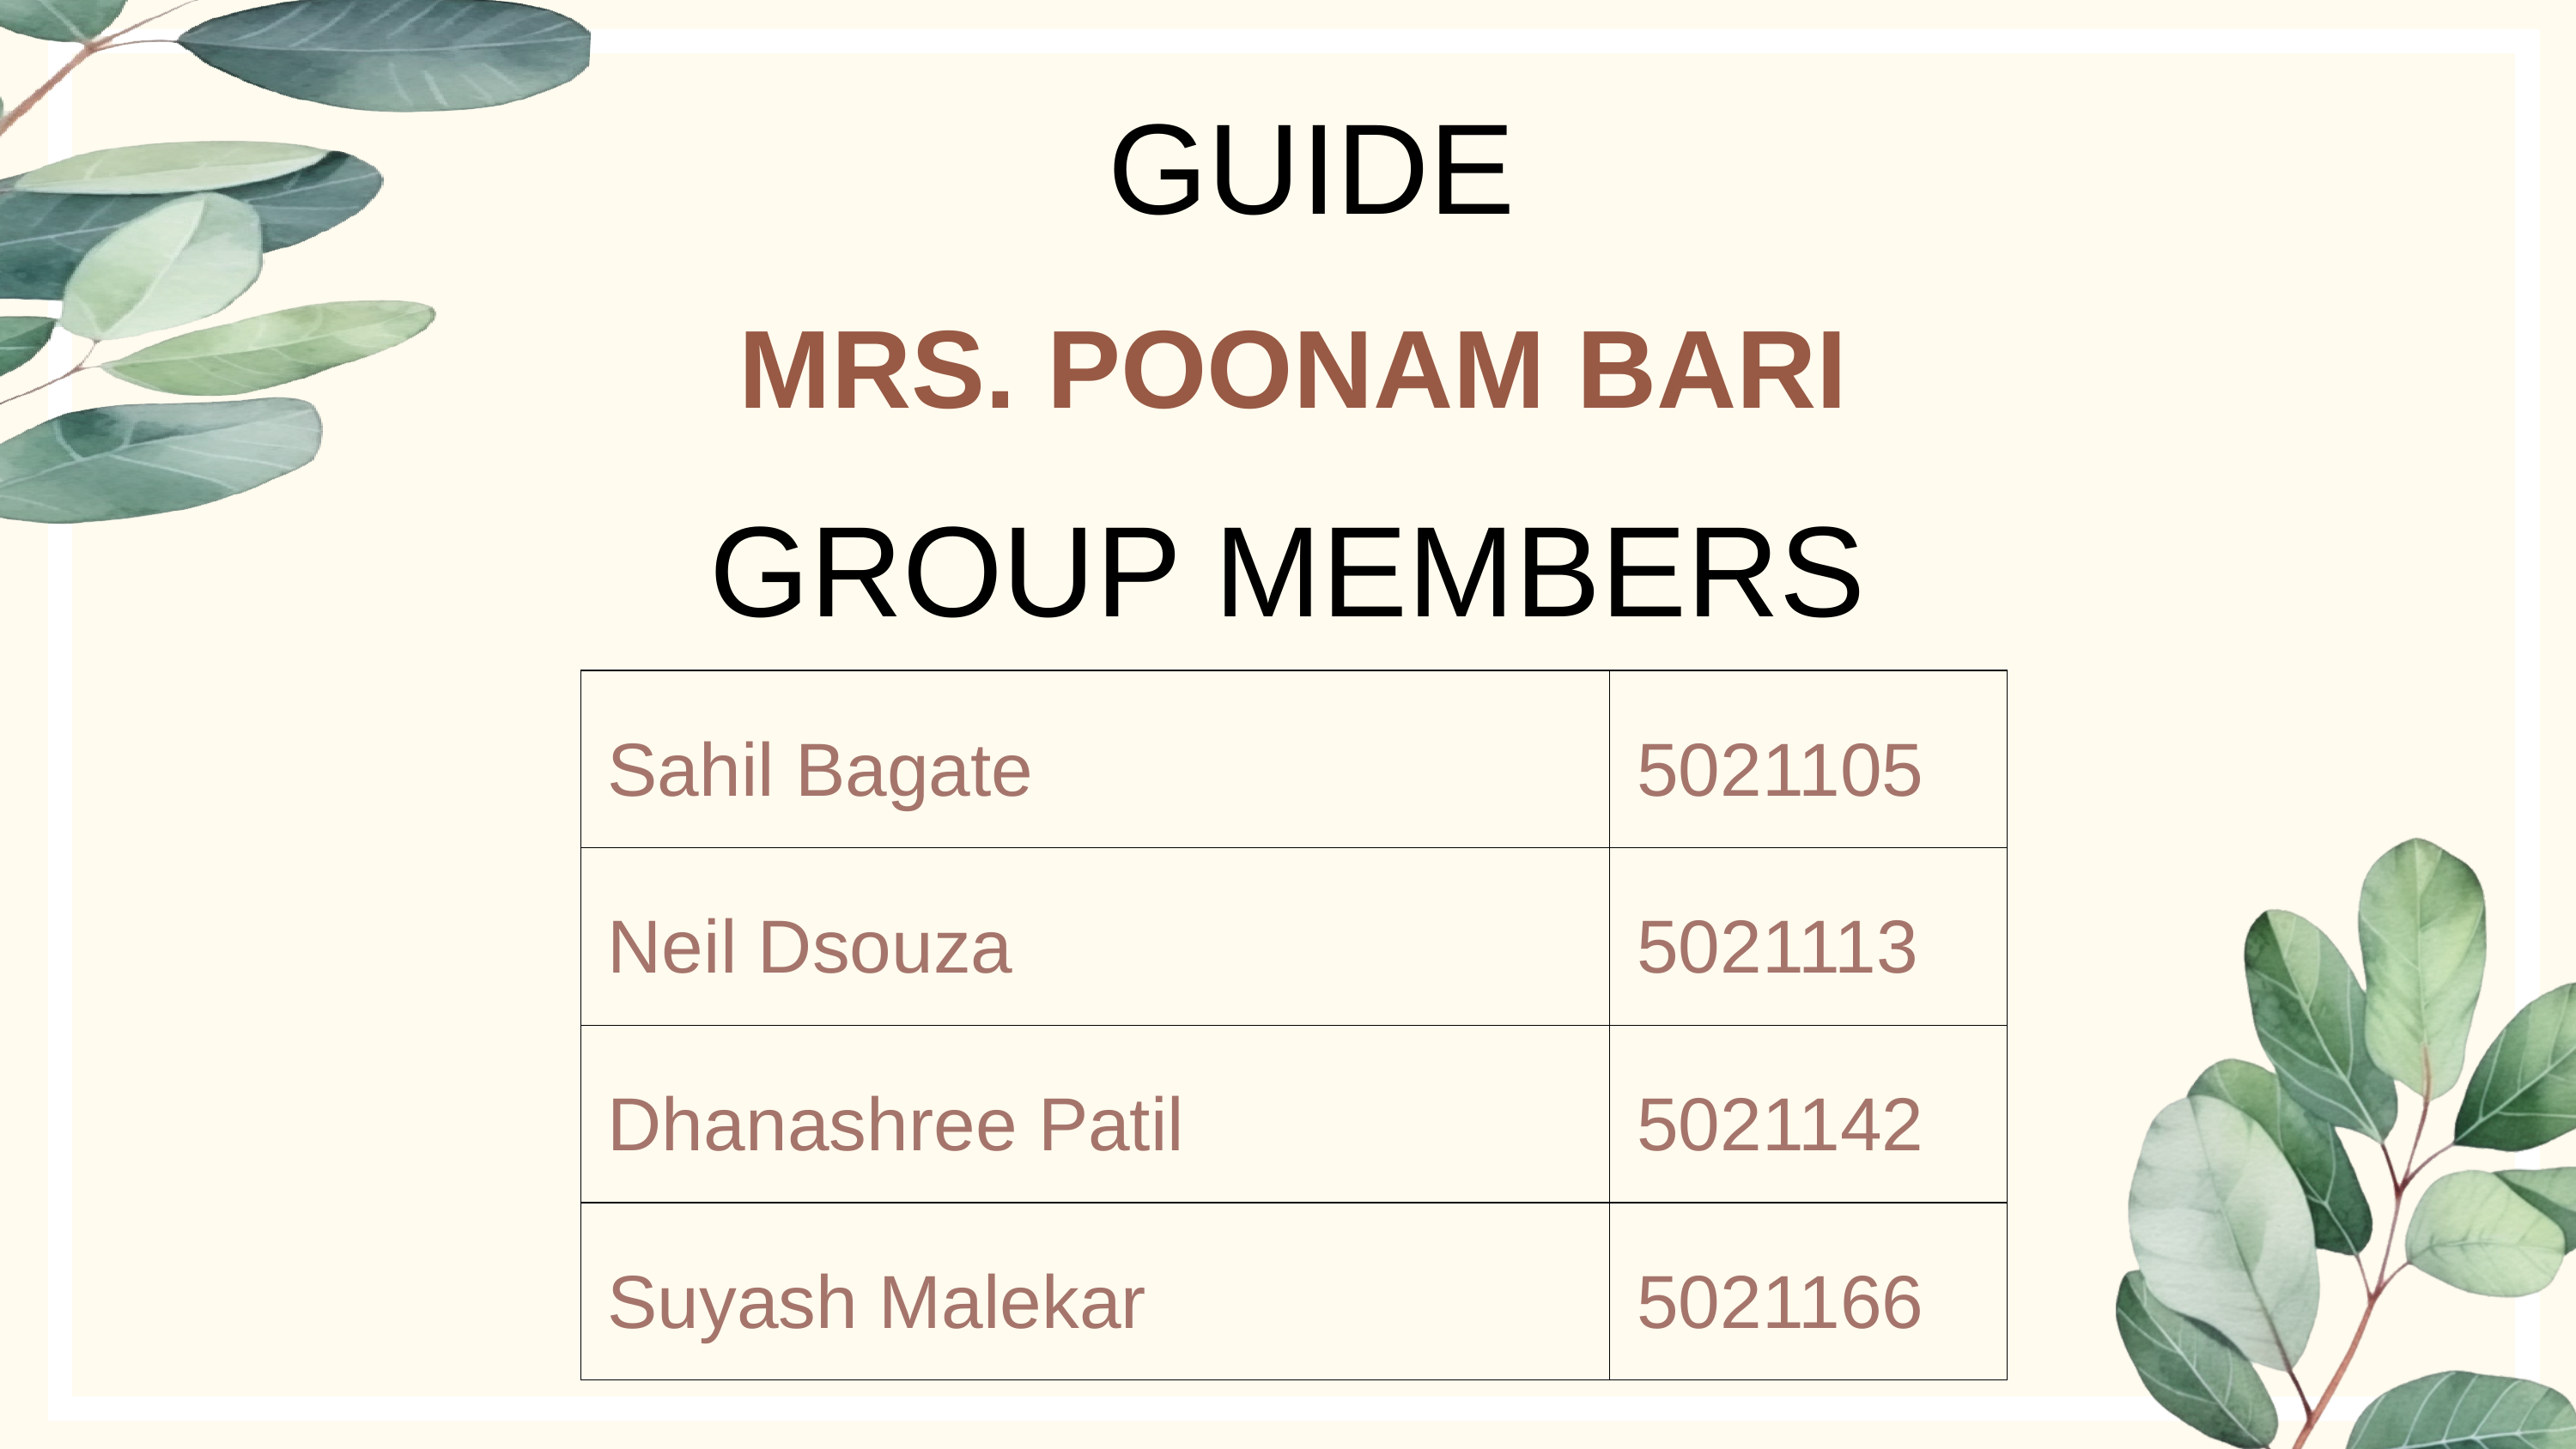

GUIDE
MRS. POONAM BARI
GROUP MEMBERS

| Sahil Bagate | 5021105 |
| --- | --- |
| Neil Dsouza | 5021113 |
| Dhanashree Patil | 5021142 |
| Suyash Malekar | 5021166 |